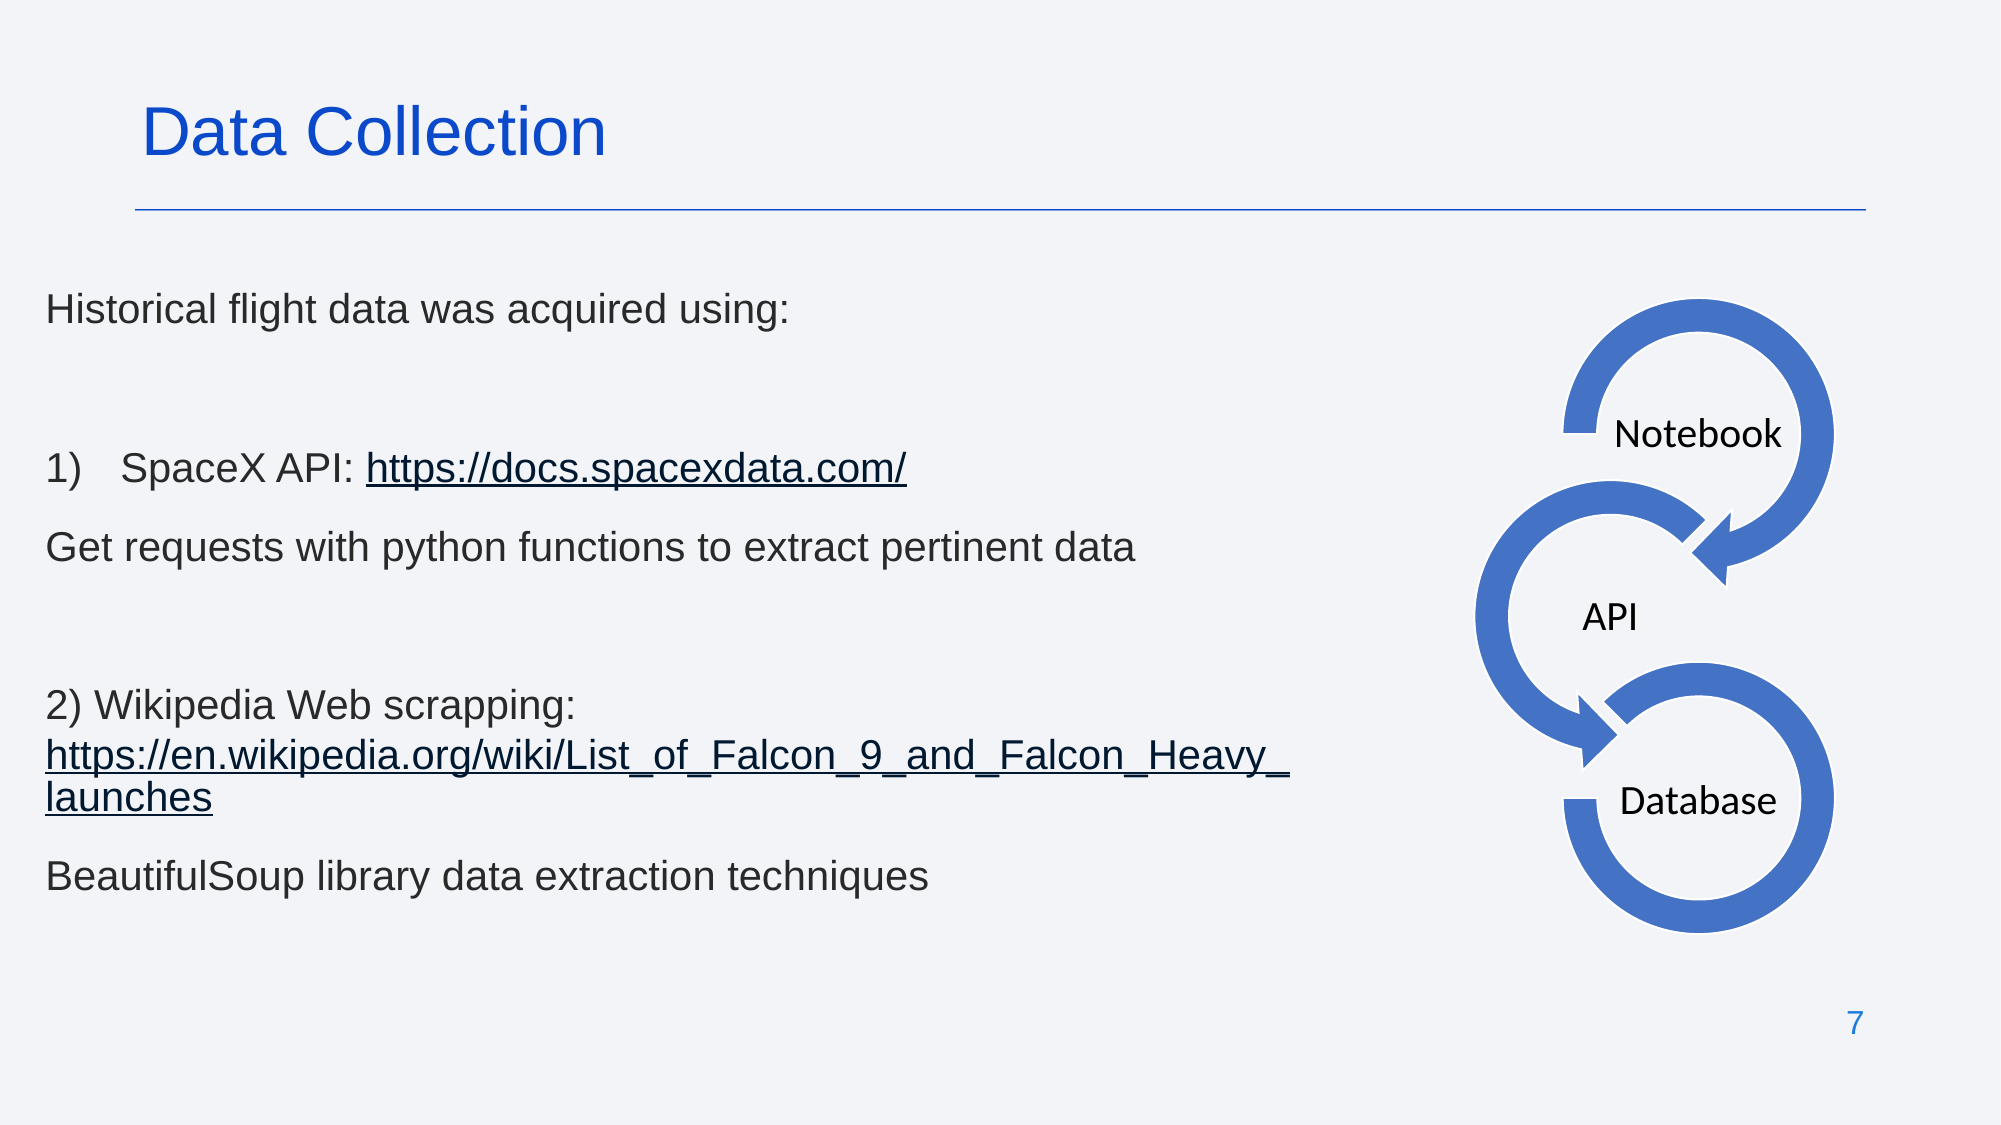

Data Collection
Notebook
API
Database
Historical flight data was acquired using:

SpaceX API: https://docs.spacexdata.com/
Get requests with python functions to extract pertinent data

2) Wikipedia Web scrapping: https://en.wikipedia.org/wiki/List_of_Falcon_9_and_Falcon_Heavy_launches
BeautifulSoup library data extraction techniques

7